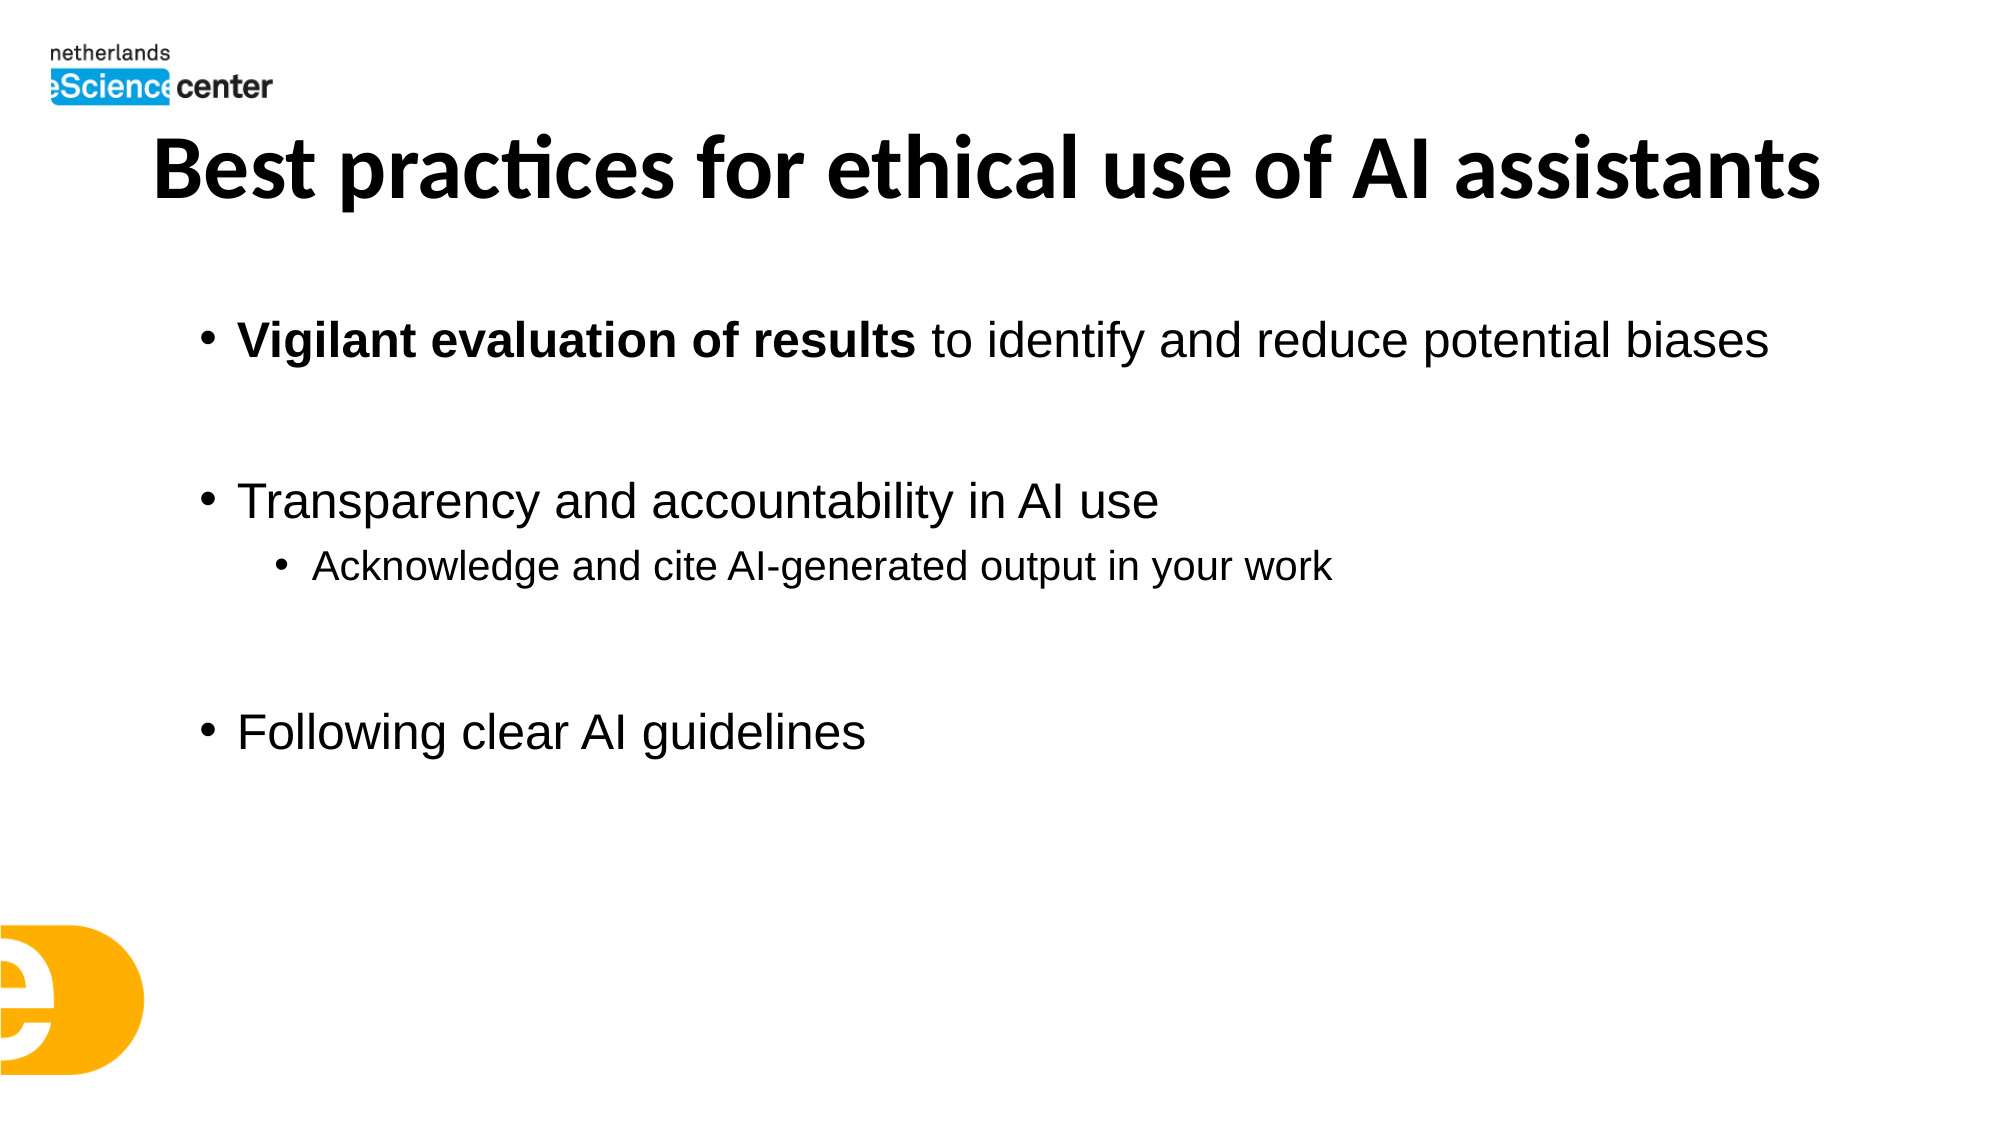

# Best practices for ethical use of AI assistants
Vigilant evaluation of results to identify and reduce potential biases

Transparency and accountability in AI use
Acknowledge and cite AI-generated output in your work

Following clear AI guidelines